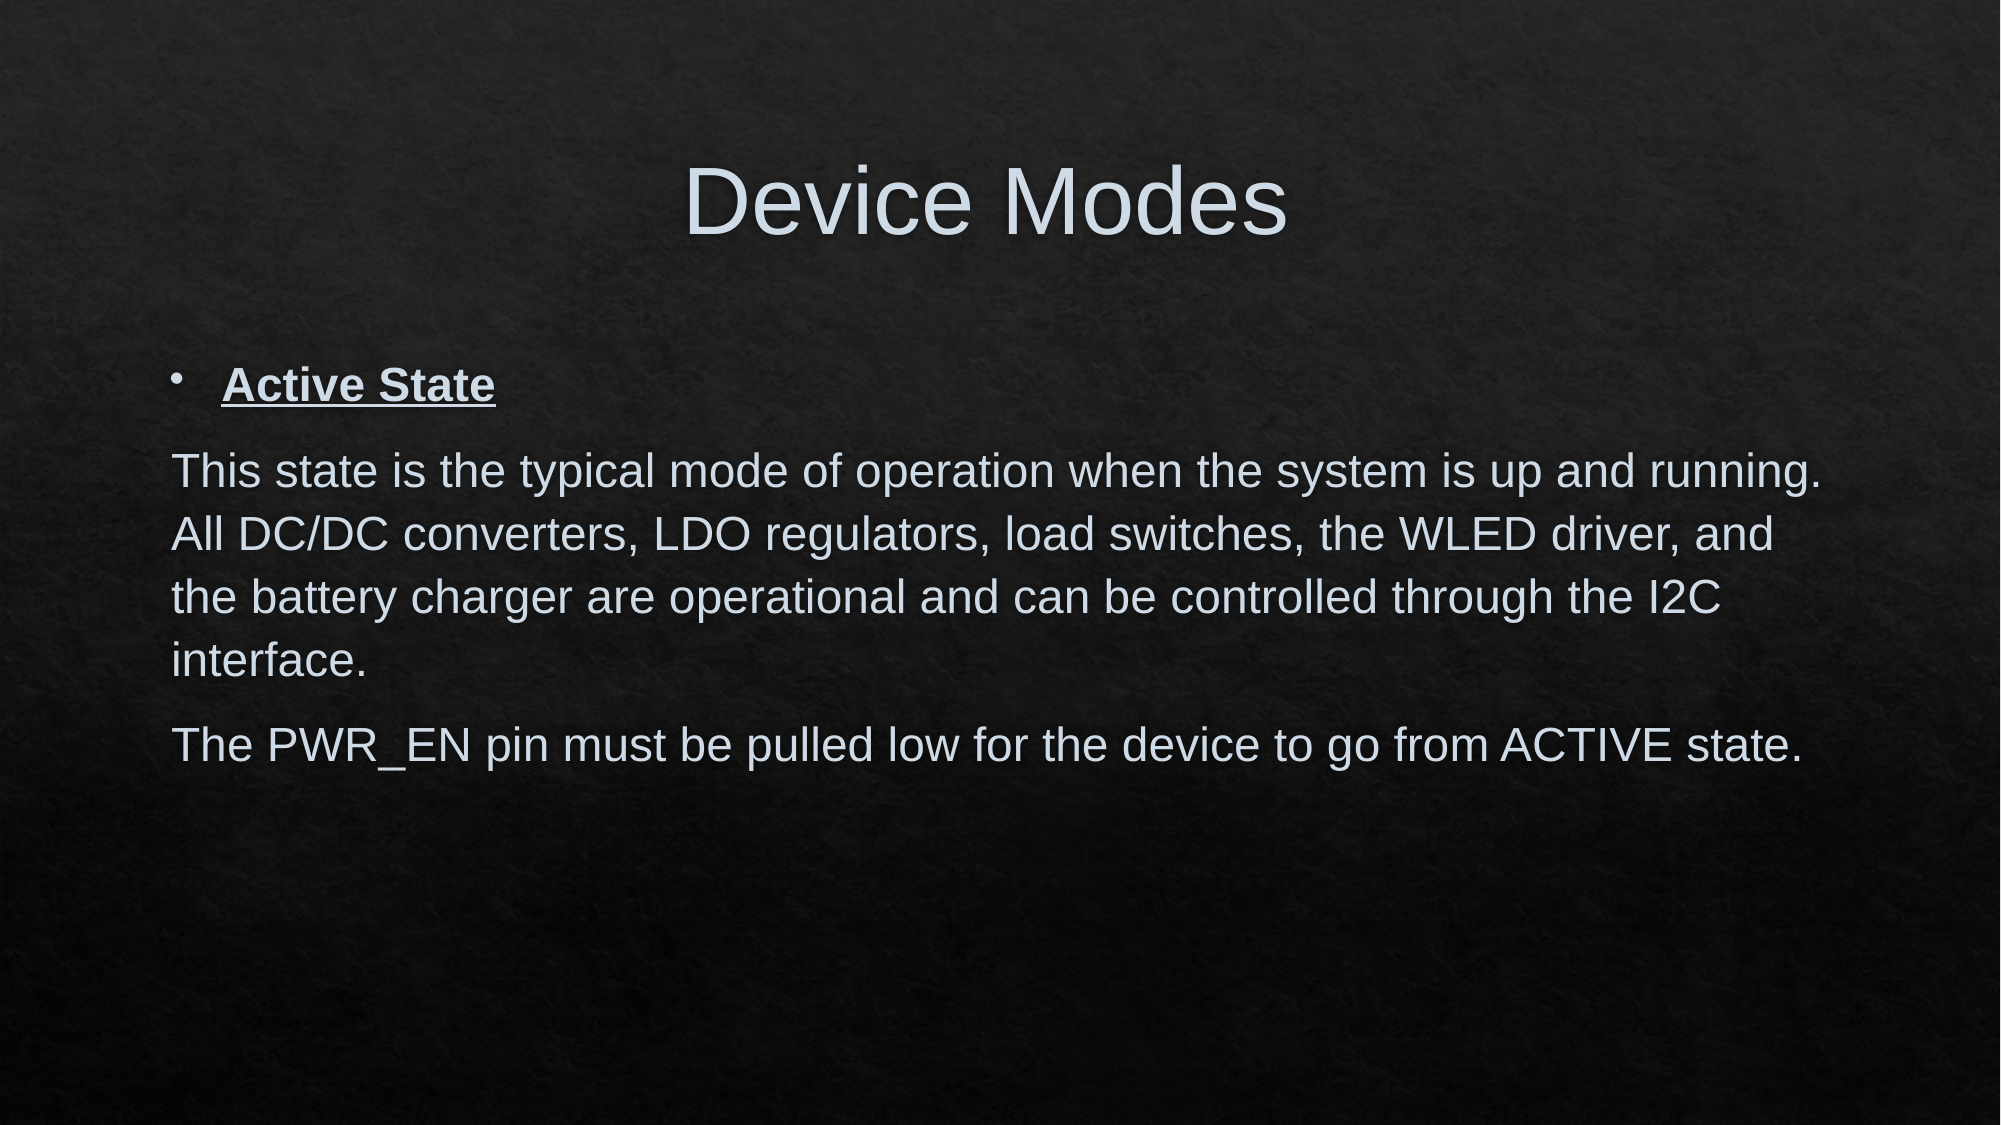

# Device Modes
Active State
This state is the typical mode of operation when the system is up and running. All DC/DC converters, LDO regulators, load switches, the WLED driver, and the battery charger are operational and can be controlled through the I2C interface.
The PWR_EN pin must be pulled low for the device to go from ACTIVE state.